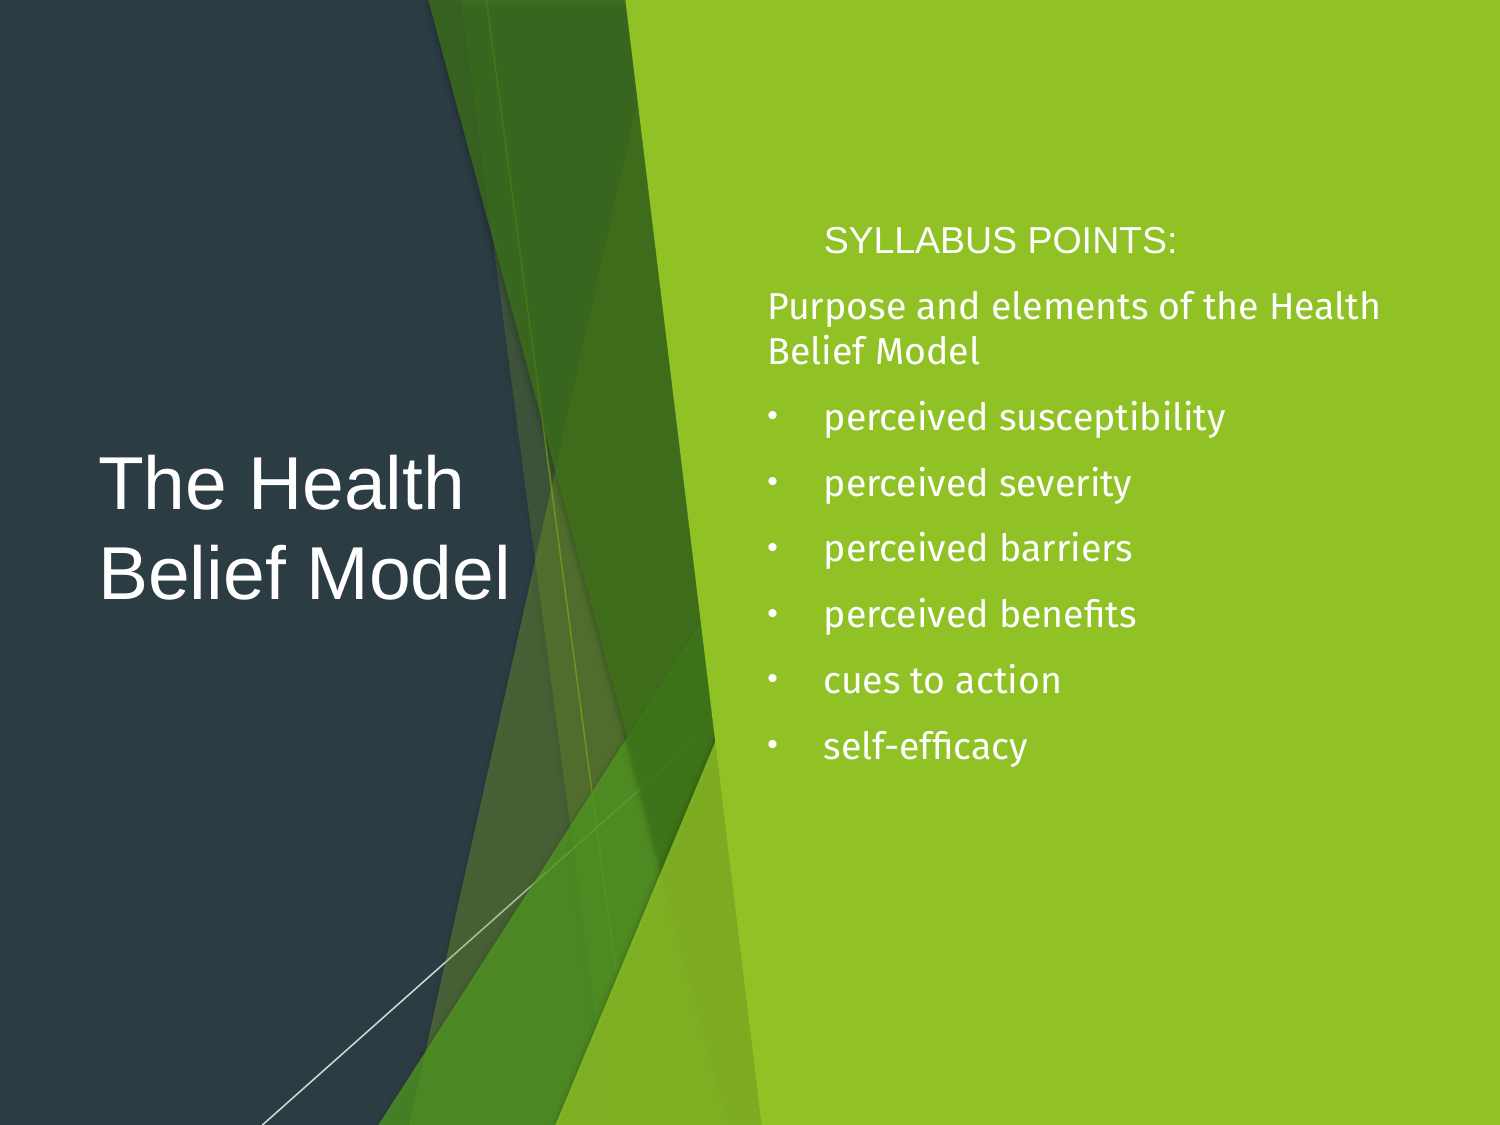

# The Health Belief Model
SYLLABUS POINTS:
Purpose and elements of the Health Belief Model
perceived susceptibility
perceived severity
perceived barriers
perceived benefits
cues to action
self-efficacy